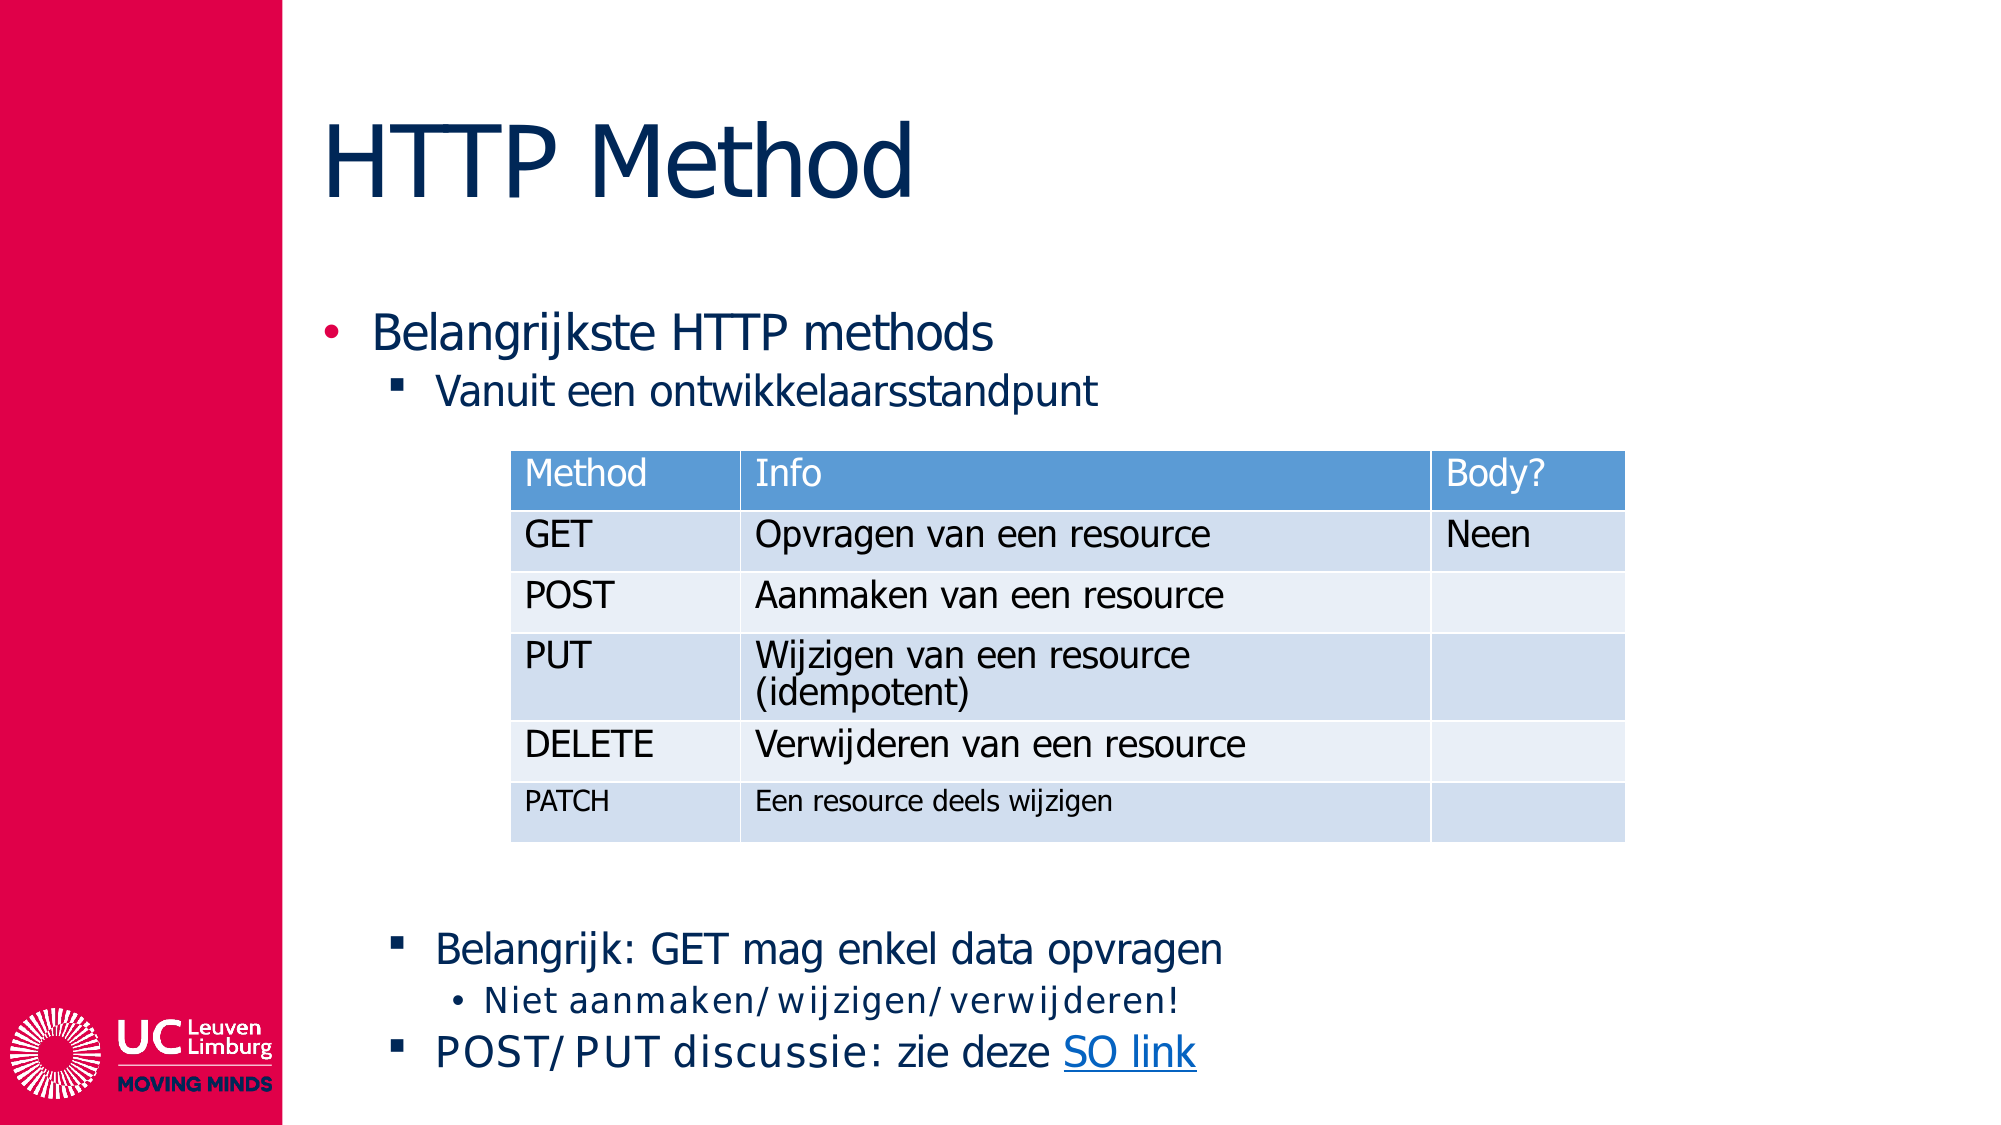

# HTTP Method
Belangrijkste HTTP methods
Vanuit een ontwikkelaarsstandpunt

Belangrijk: GET mag enkel data opvragen
Niet aanmaken/wijzigen/verwijderen!
POST/PUT discussie: zie deze SO link
| Method | Info | Body? |
| --- | --- | --- |
| GET | Opvragen van een resource | Neen |
| POST | Aanmaken van een resource |  |
| PUT | Wijzigen van een resource (idempotent) |  |
| DELETE | Verwijderen van een resource |  |
| PATCH | Een resource deels wijzigen |  |